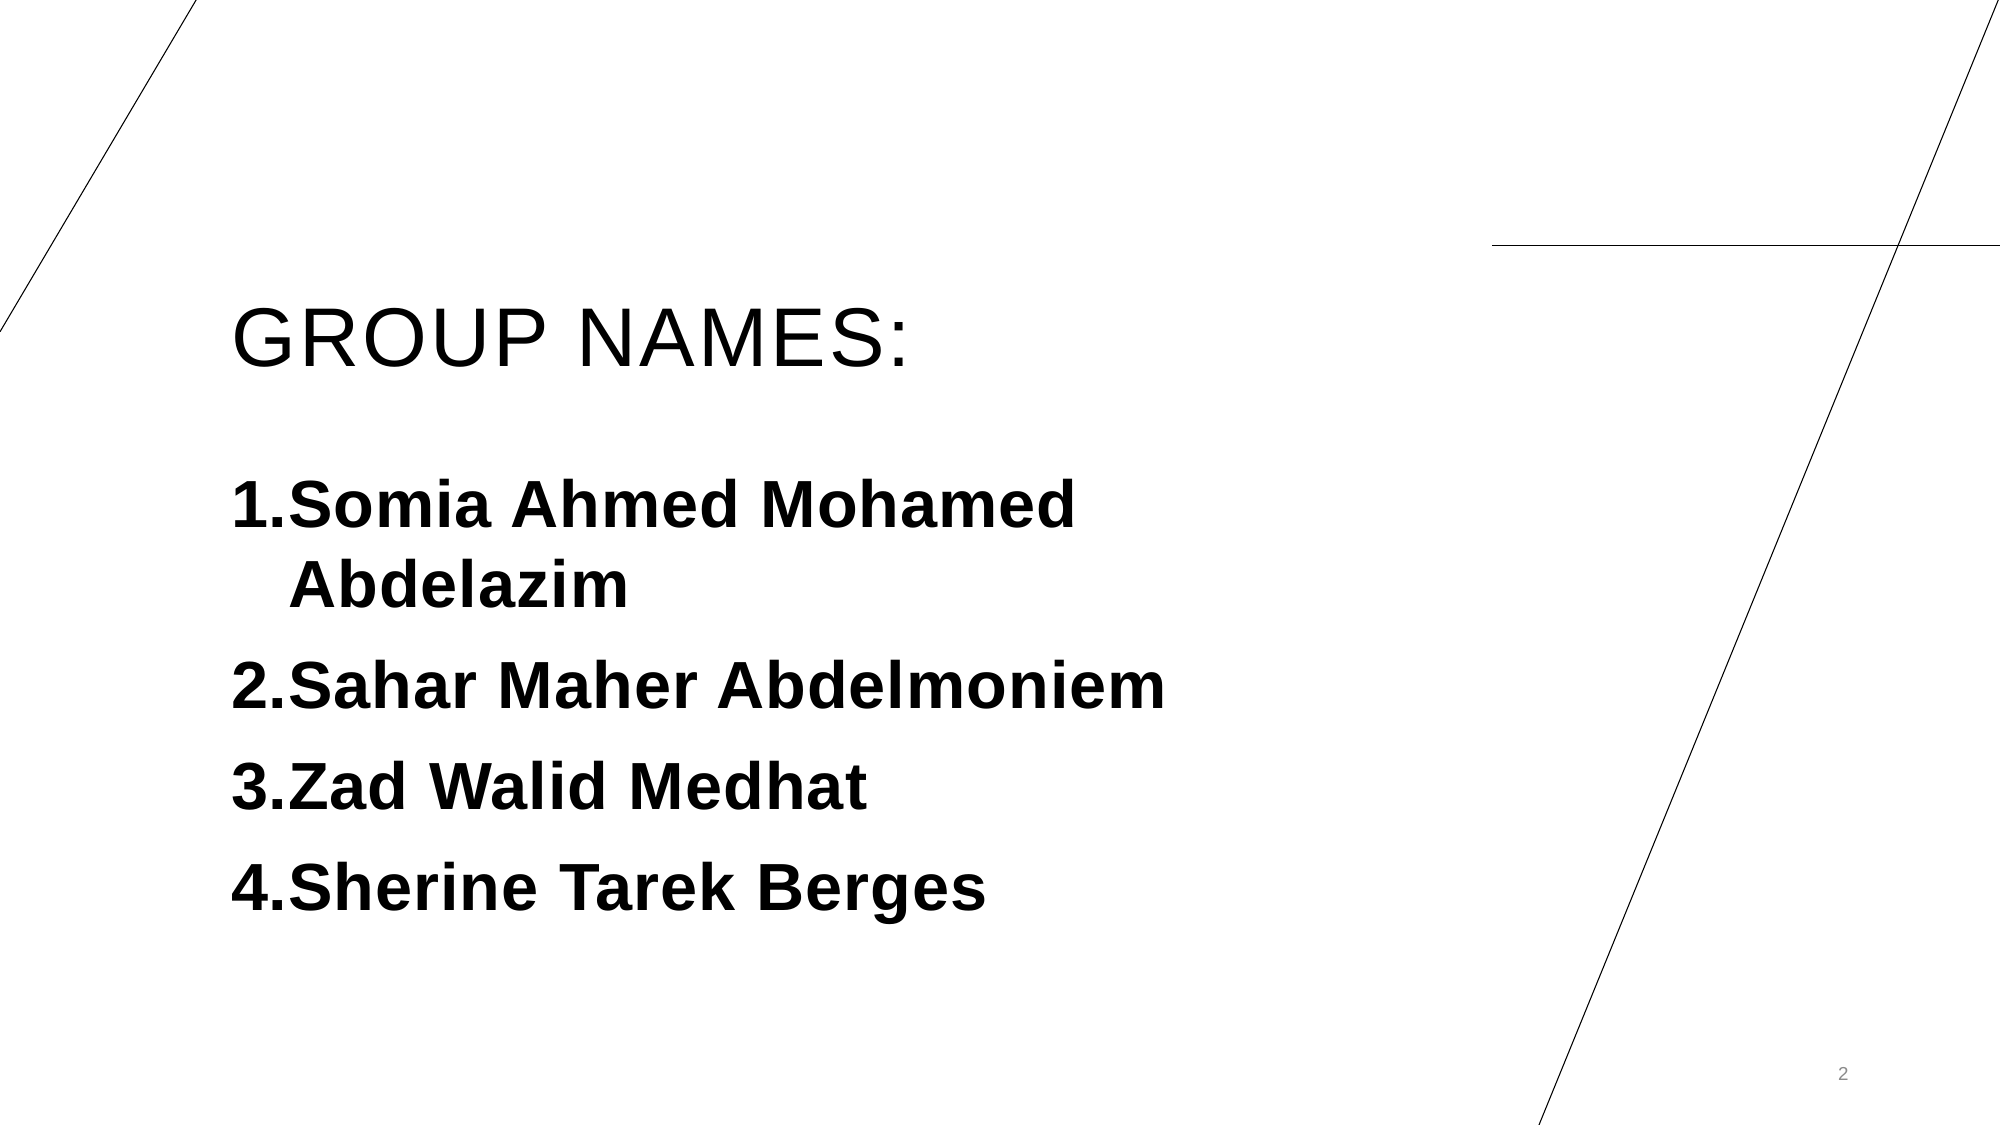

# Group Names:
Somia Ahmed Mohamed Abdelazim
Sahar Maher Abdelmoniem
Zad Walid Medhat
Sherine Tarek Berges
2